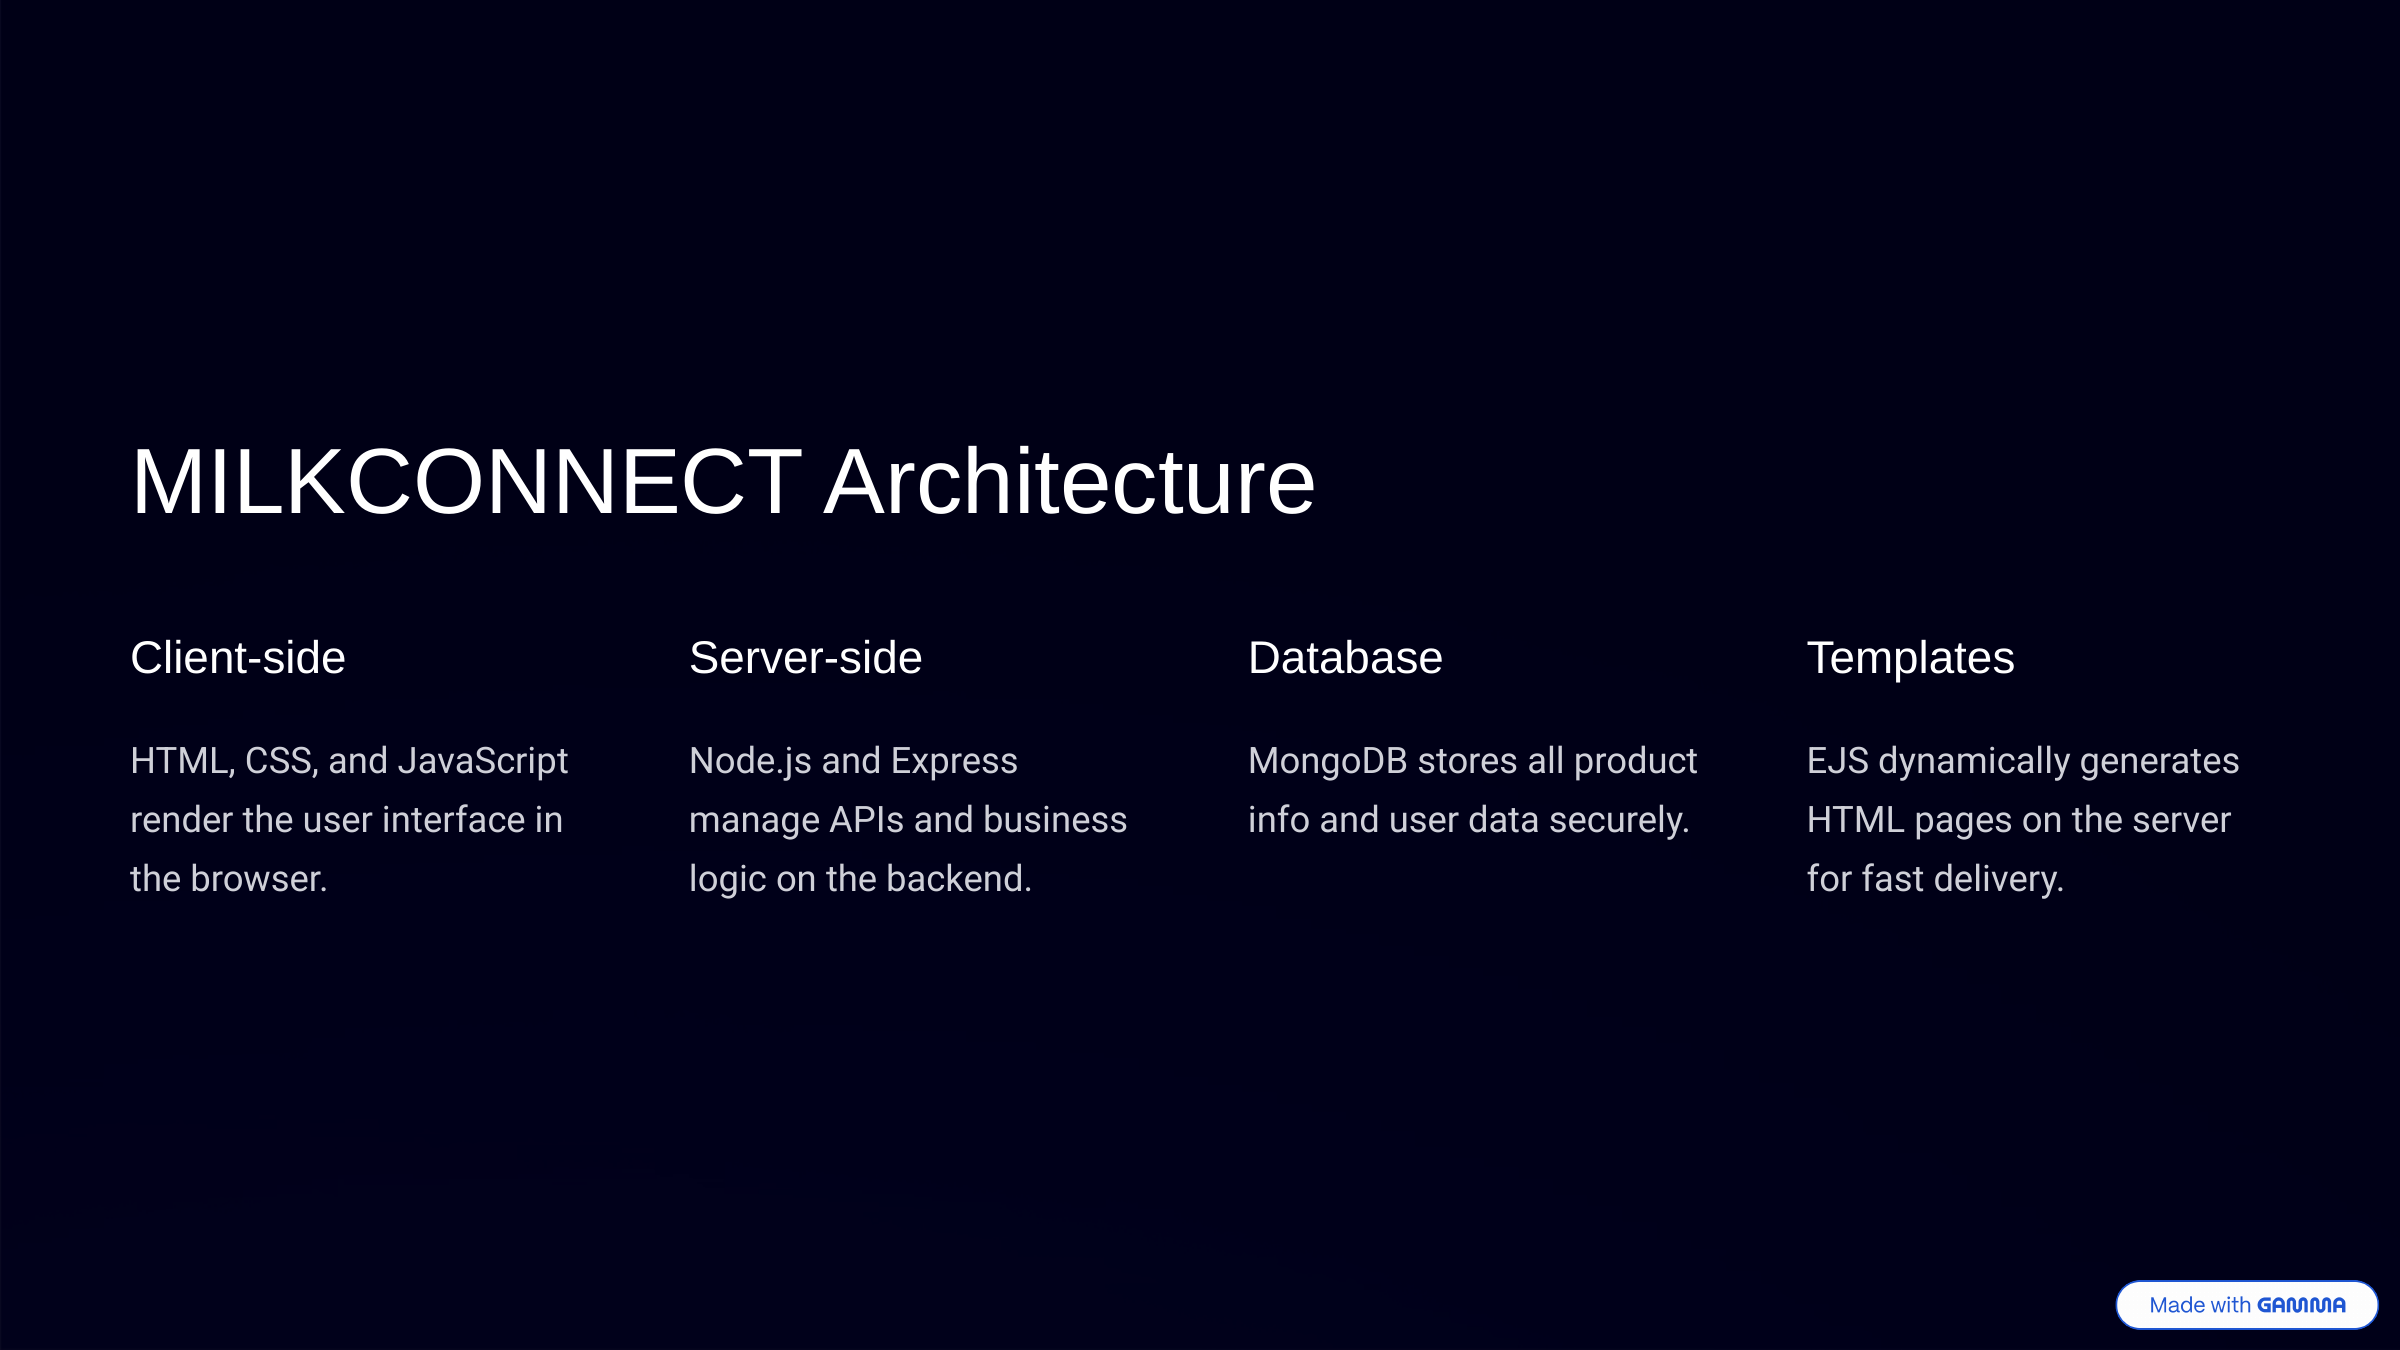

MILKCONNECT Architecture
Client-side
Server-side
Database
Templates
HTML, CSS, and JavaScript render the user interface in the browser.
Node.js and Express manage APIs and business logic on the backend.
MongoDB stores all product info and user data securely.
EJS dynamically generates HTML pages on the server for fast delivery.